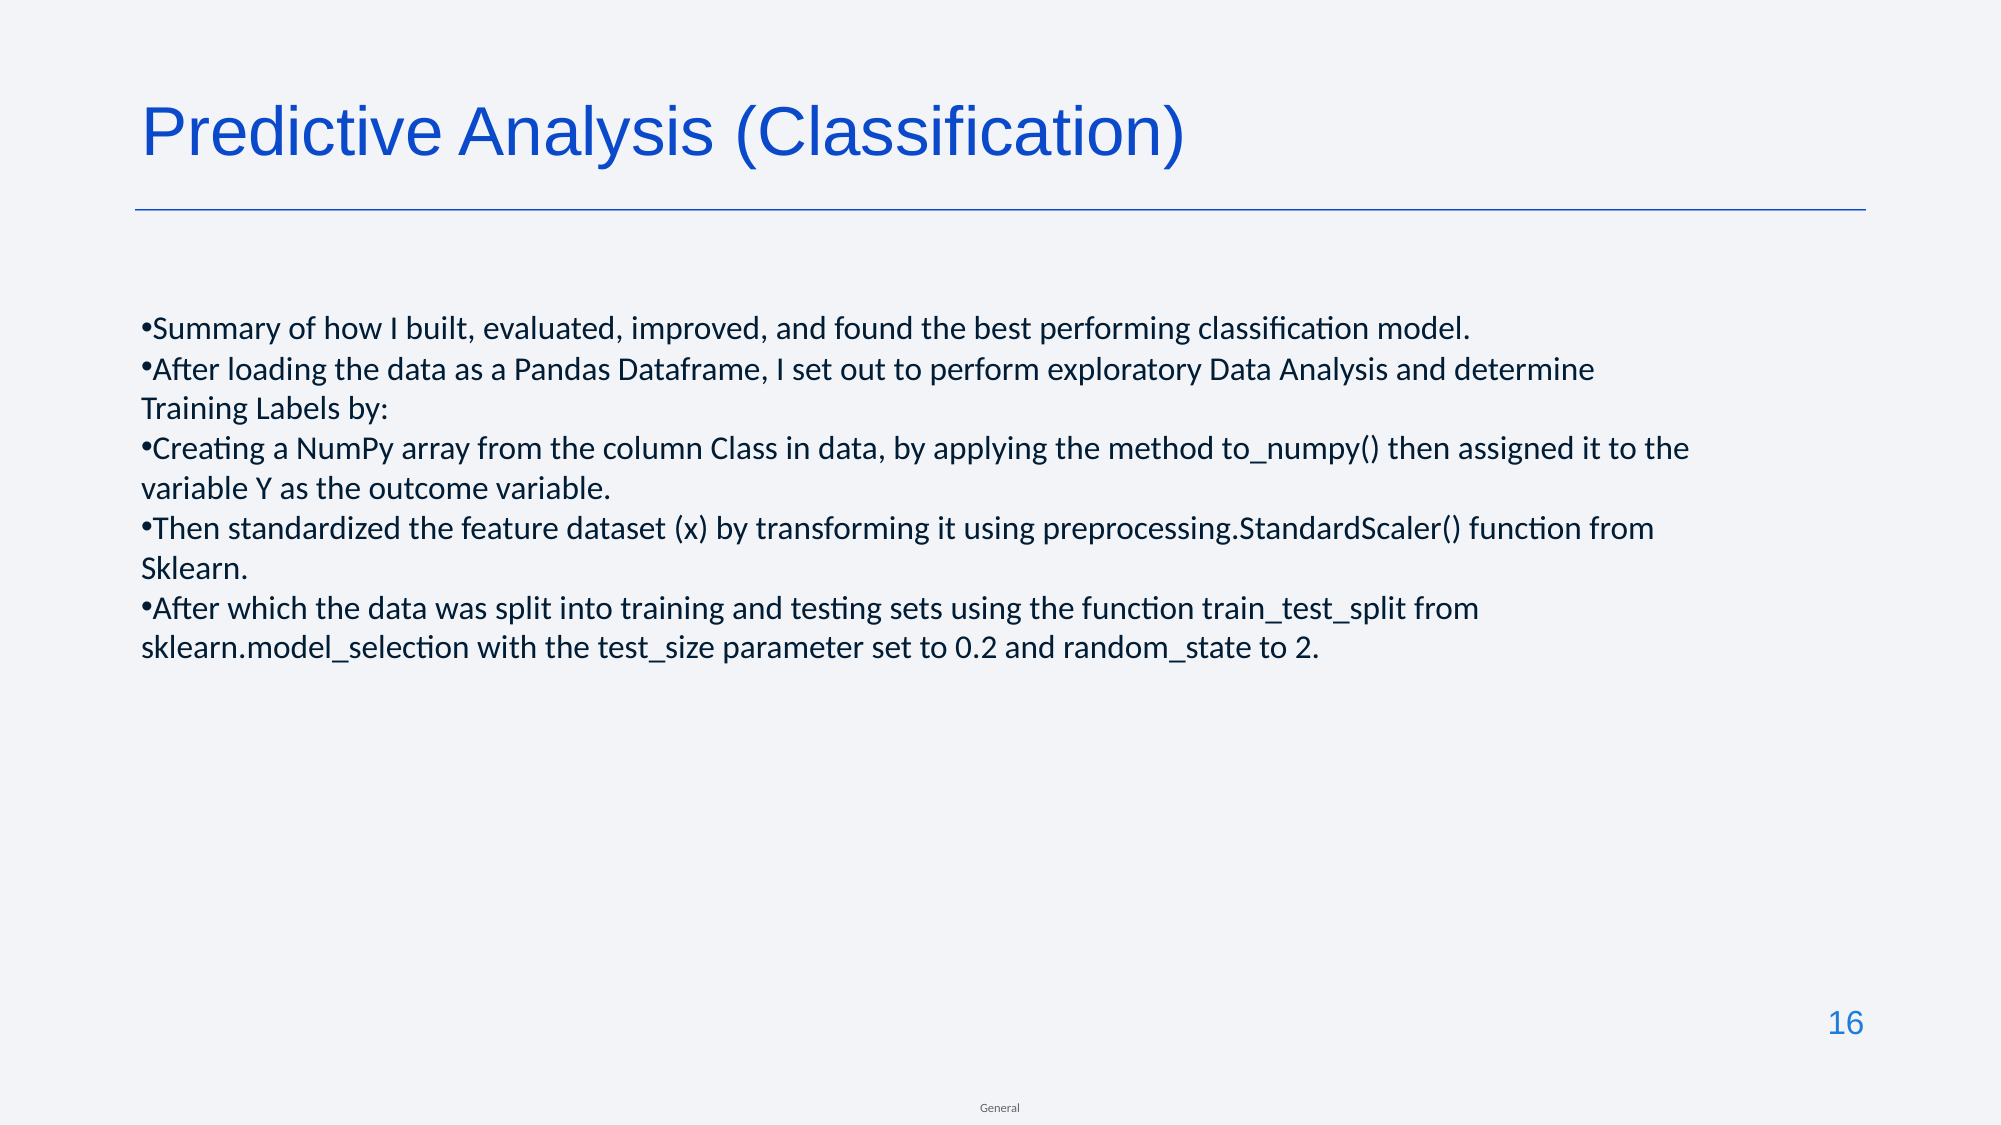

Predictive Analysis (Classification)
Summary of how I built, evaluated, improved, and found the best performing classification model.
After loading the data as a Pandas Dataframe, I set out to perform exploratory Data Analysis and determine Training Labels by:
Creating a NumPy array from the column Class in data, by applying the method to_numpy() then assigned it to the variable Y as the outcome variable.
Then standardized the feature dataset (x) by transforming it using preprocessing.StandardScaler() function from Sklearn.
After which the data was split into training and testing sets using the function train_test_split from sklearn.model_selection with the test_size parameter set to 0.2 and random_state to 2.

16